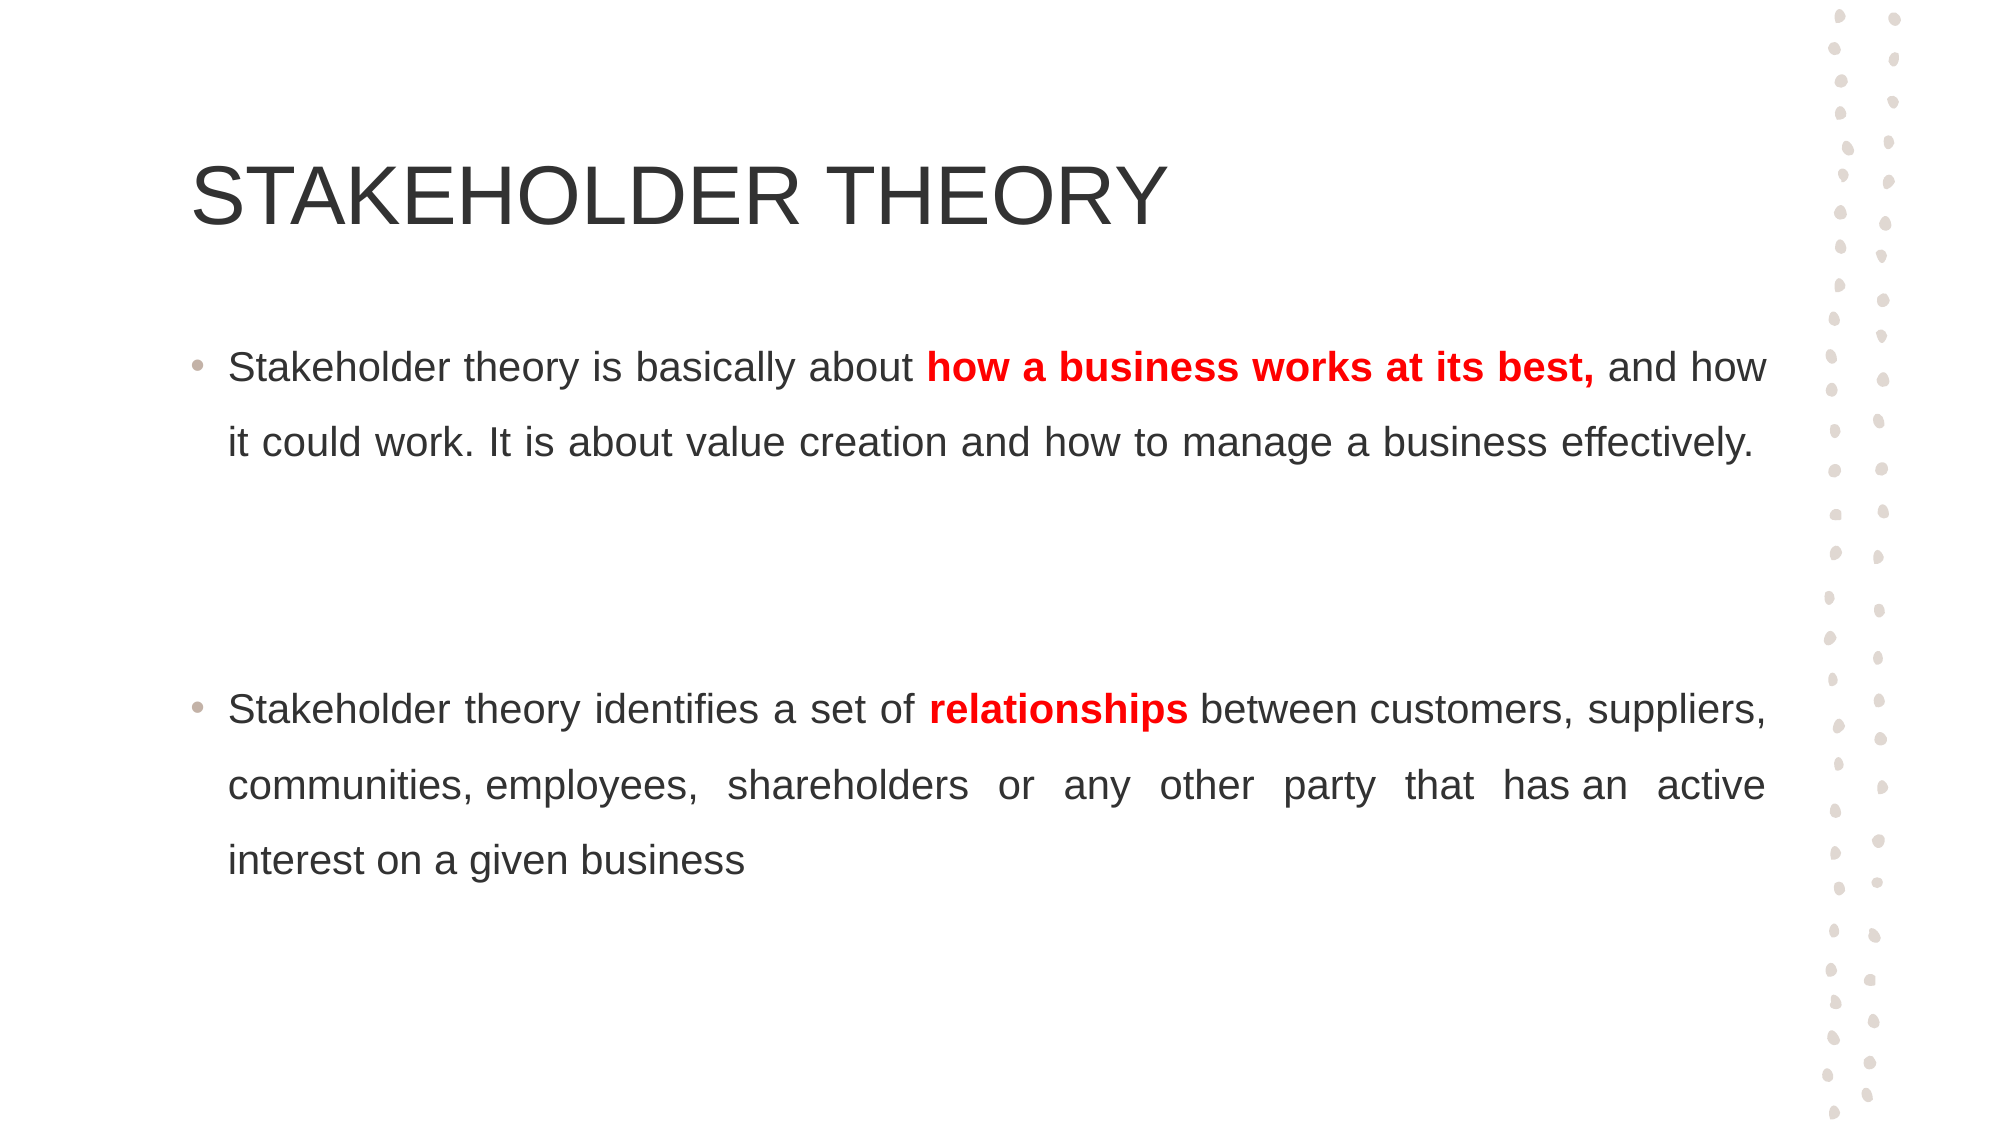

# STAKEHOLDER THEORY
Stakeholder theory is basically about how a business works at its best, and how it could work. It is about value creation and how to manage a business effectively.

Stakeholder theory identifies a set of relationships between customers, suppliers, communities, employees, shareholders or any other party that has an active interest on a given business